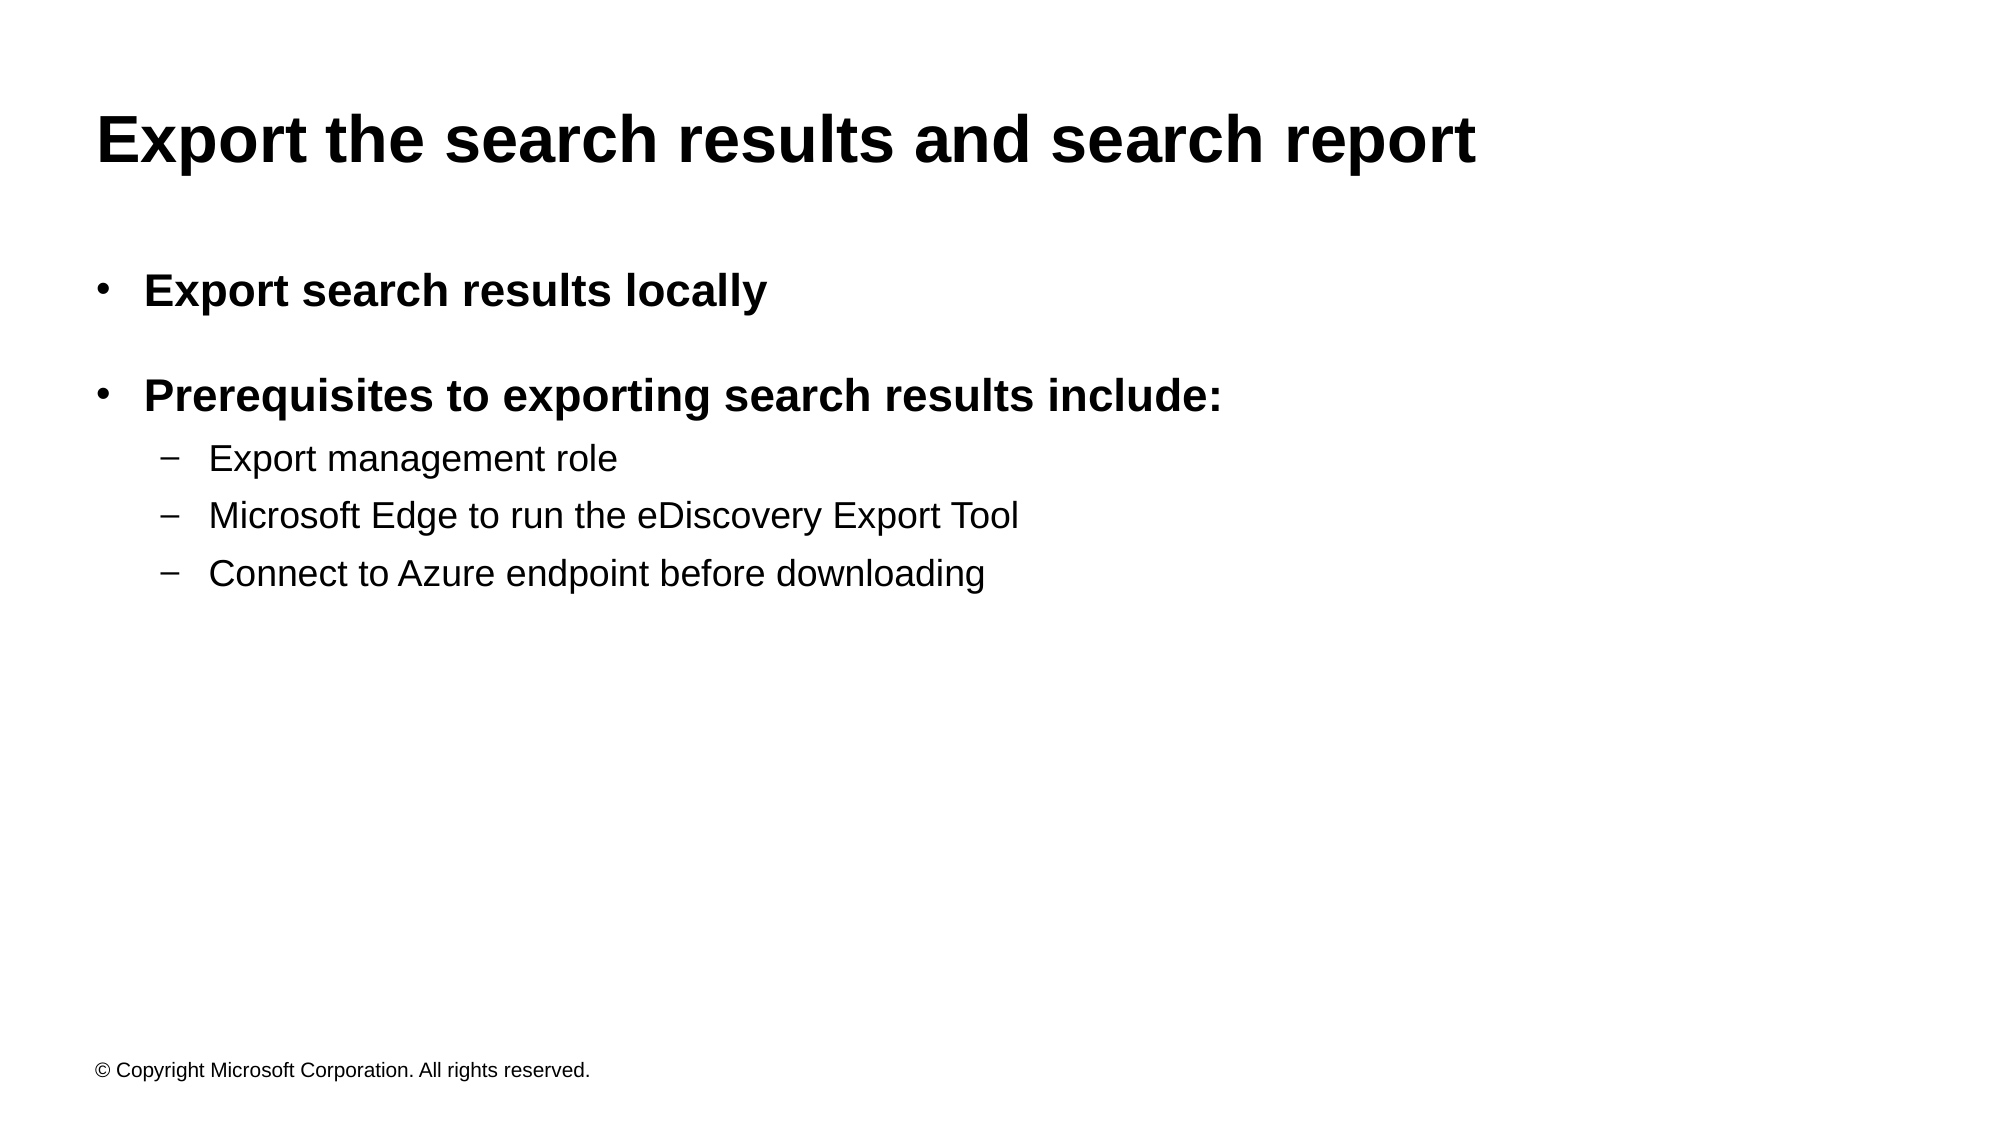

# Export the search results and search report
Export search results locally
Prerequisites to exporting search results include:
Export management role
Microsoft Edge to run the eDiscovery Export Tool
Connect to Azure endpoint before downloading